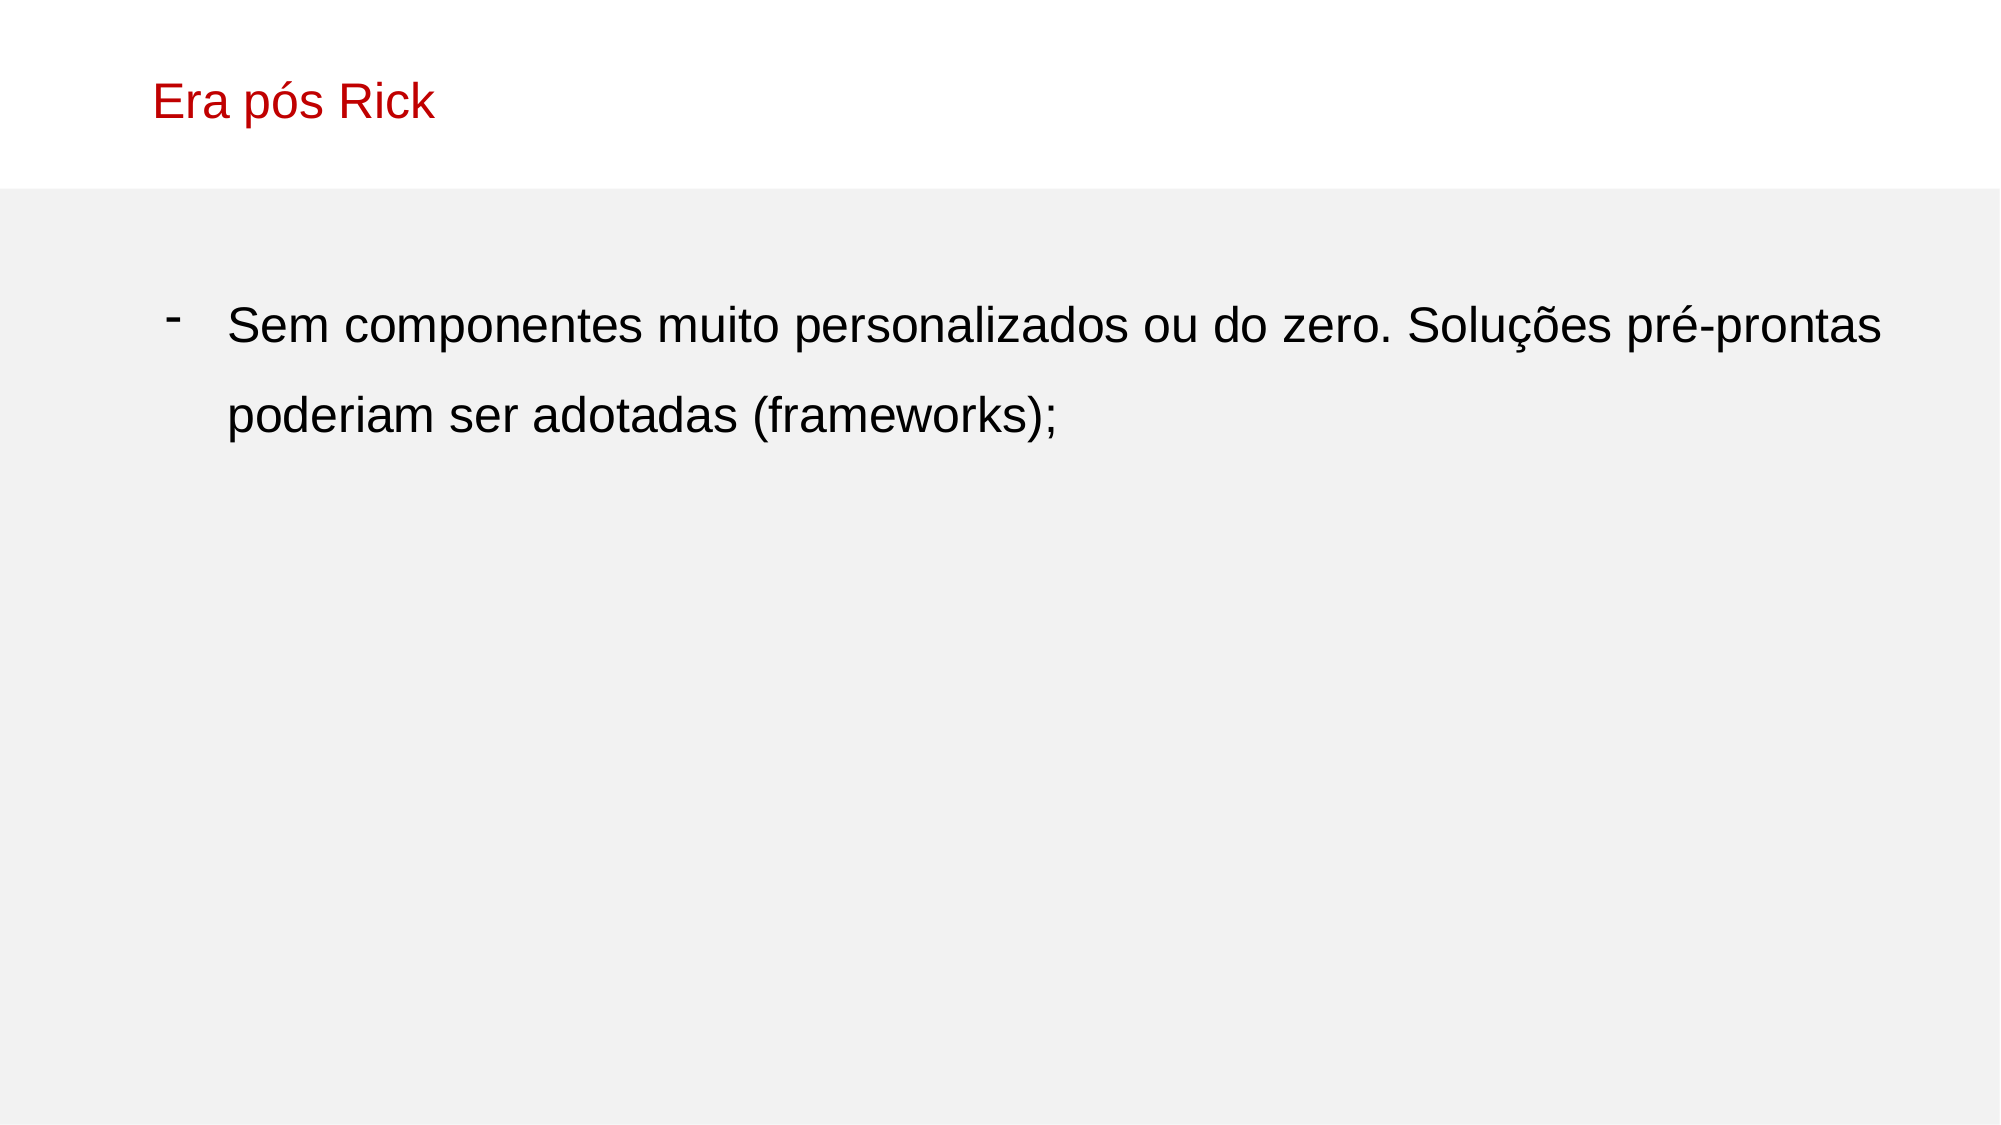

Era pós Rick
Sem componentes muito personalizados ou do zero. Soluções pré-prontas poderiam ser adotadas (frameworks);